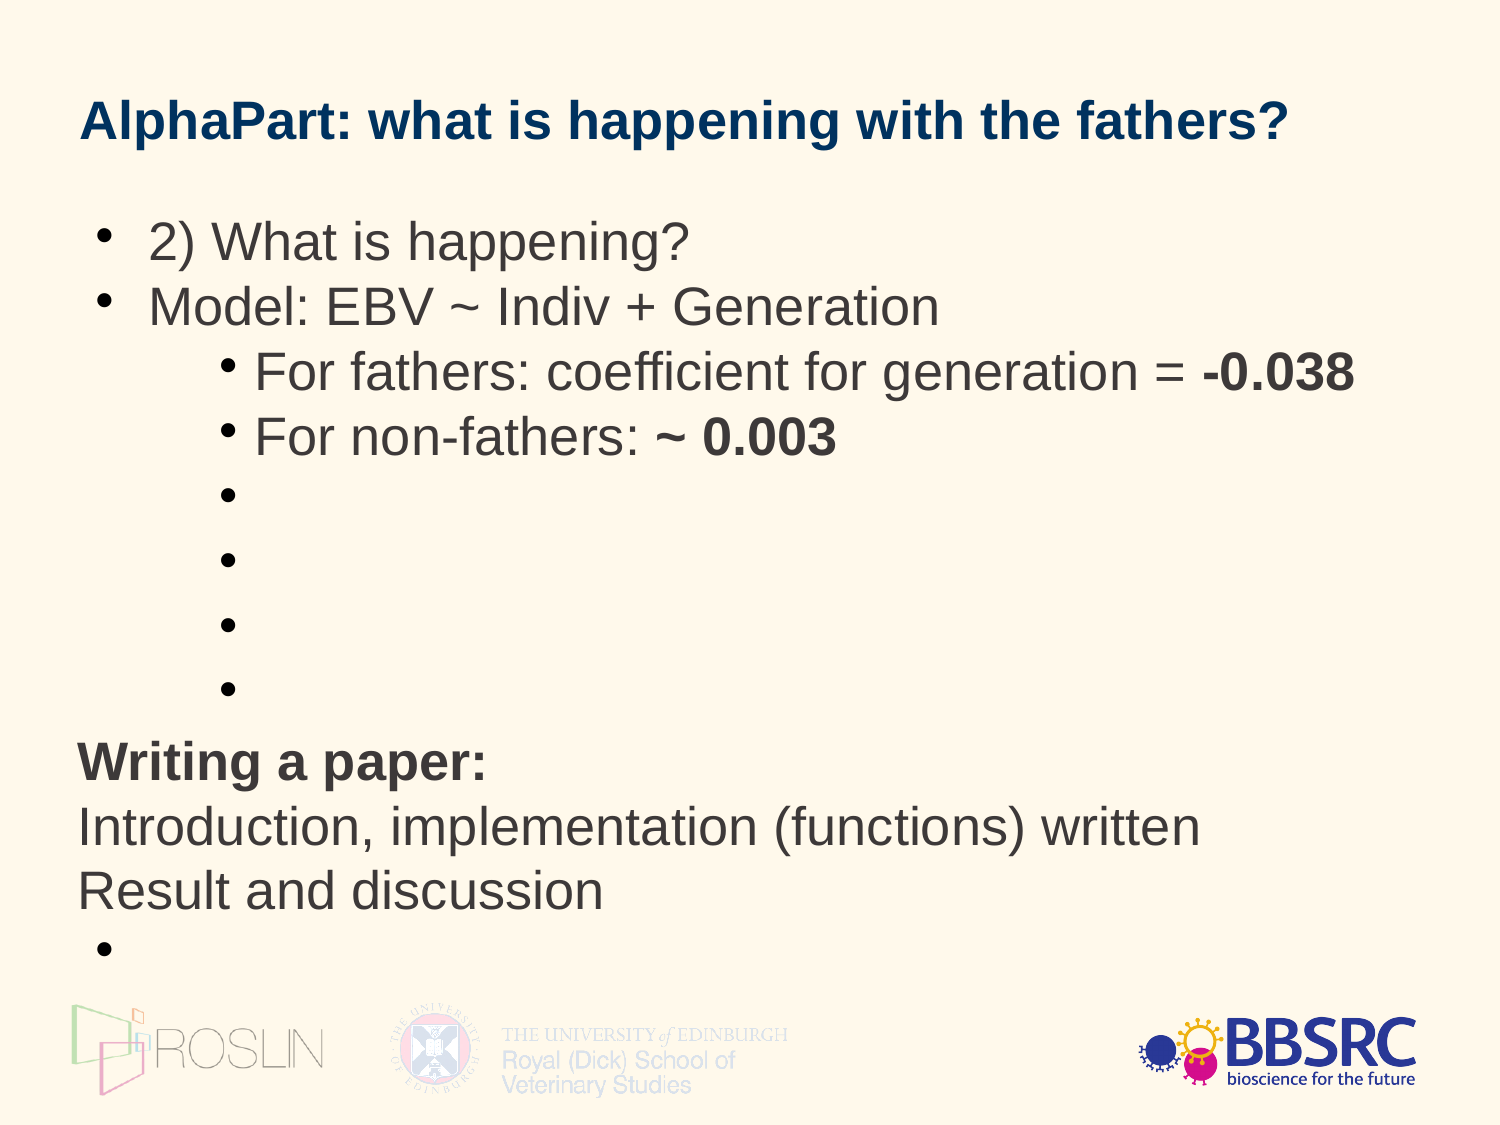

AlphaPart: what is happening with the fathers?
2) What is happening?
Model: EBV ~ Indiv + Generation
For fathers: coefficient for generation = -0.038
For non-fathers: ~ 0.003

Writing a paper:
Introduction, implementation (functions) written
Result and discussion